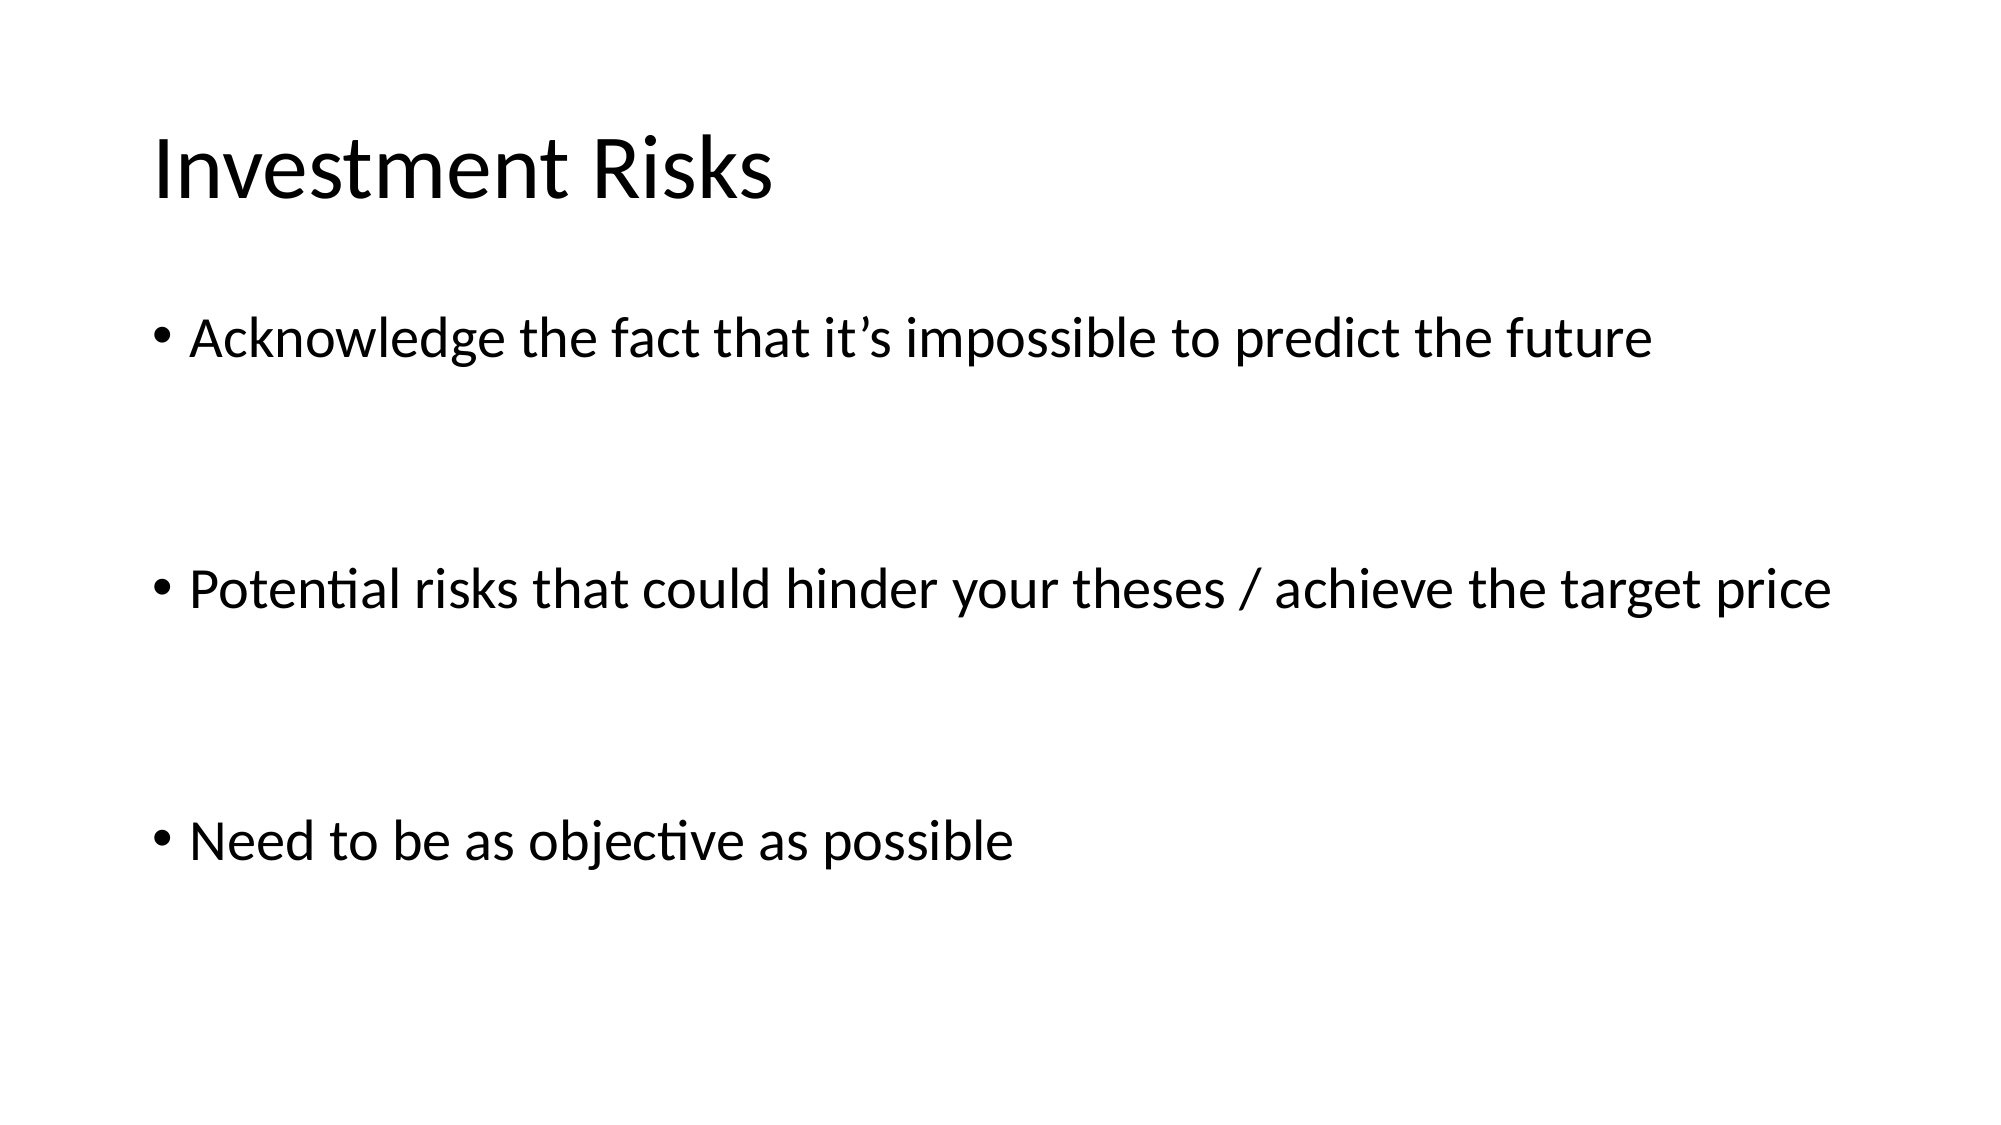

# Investment Risks
Acknowledge the fact that it’s impossible to predict the future

Potential risks that could hinder your theses / achieve the target price

Need to be as objective as possible